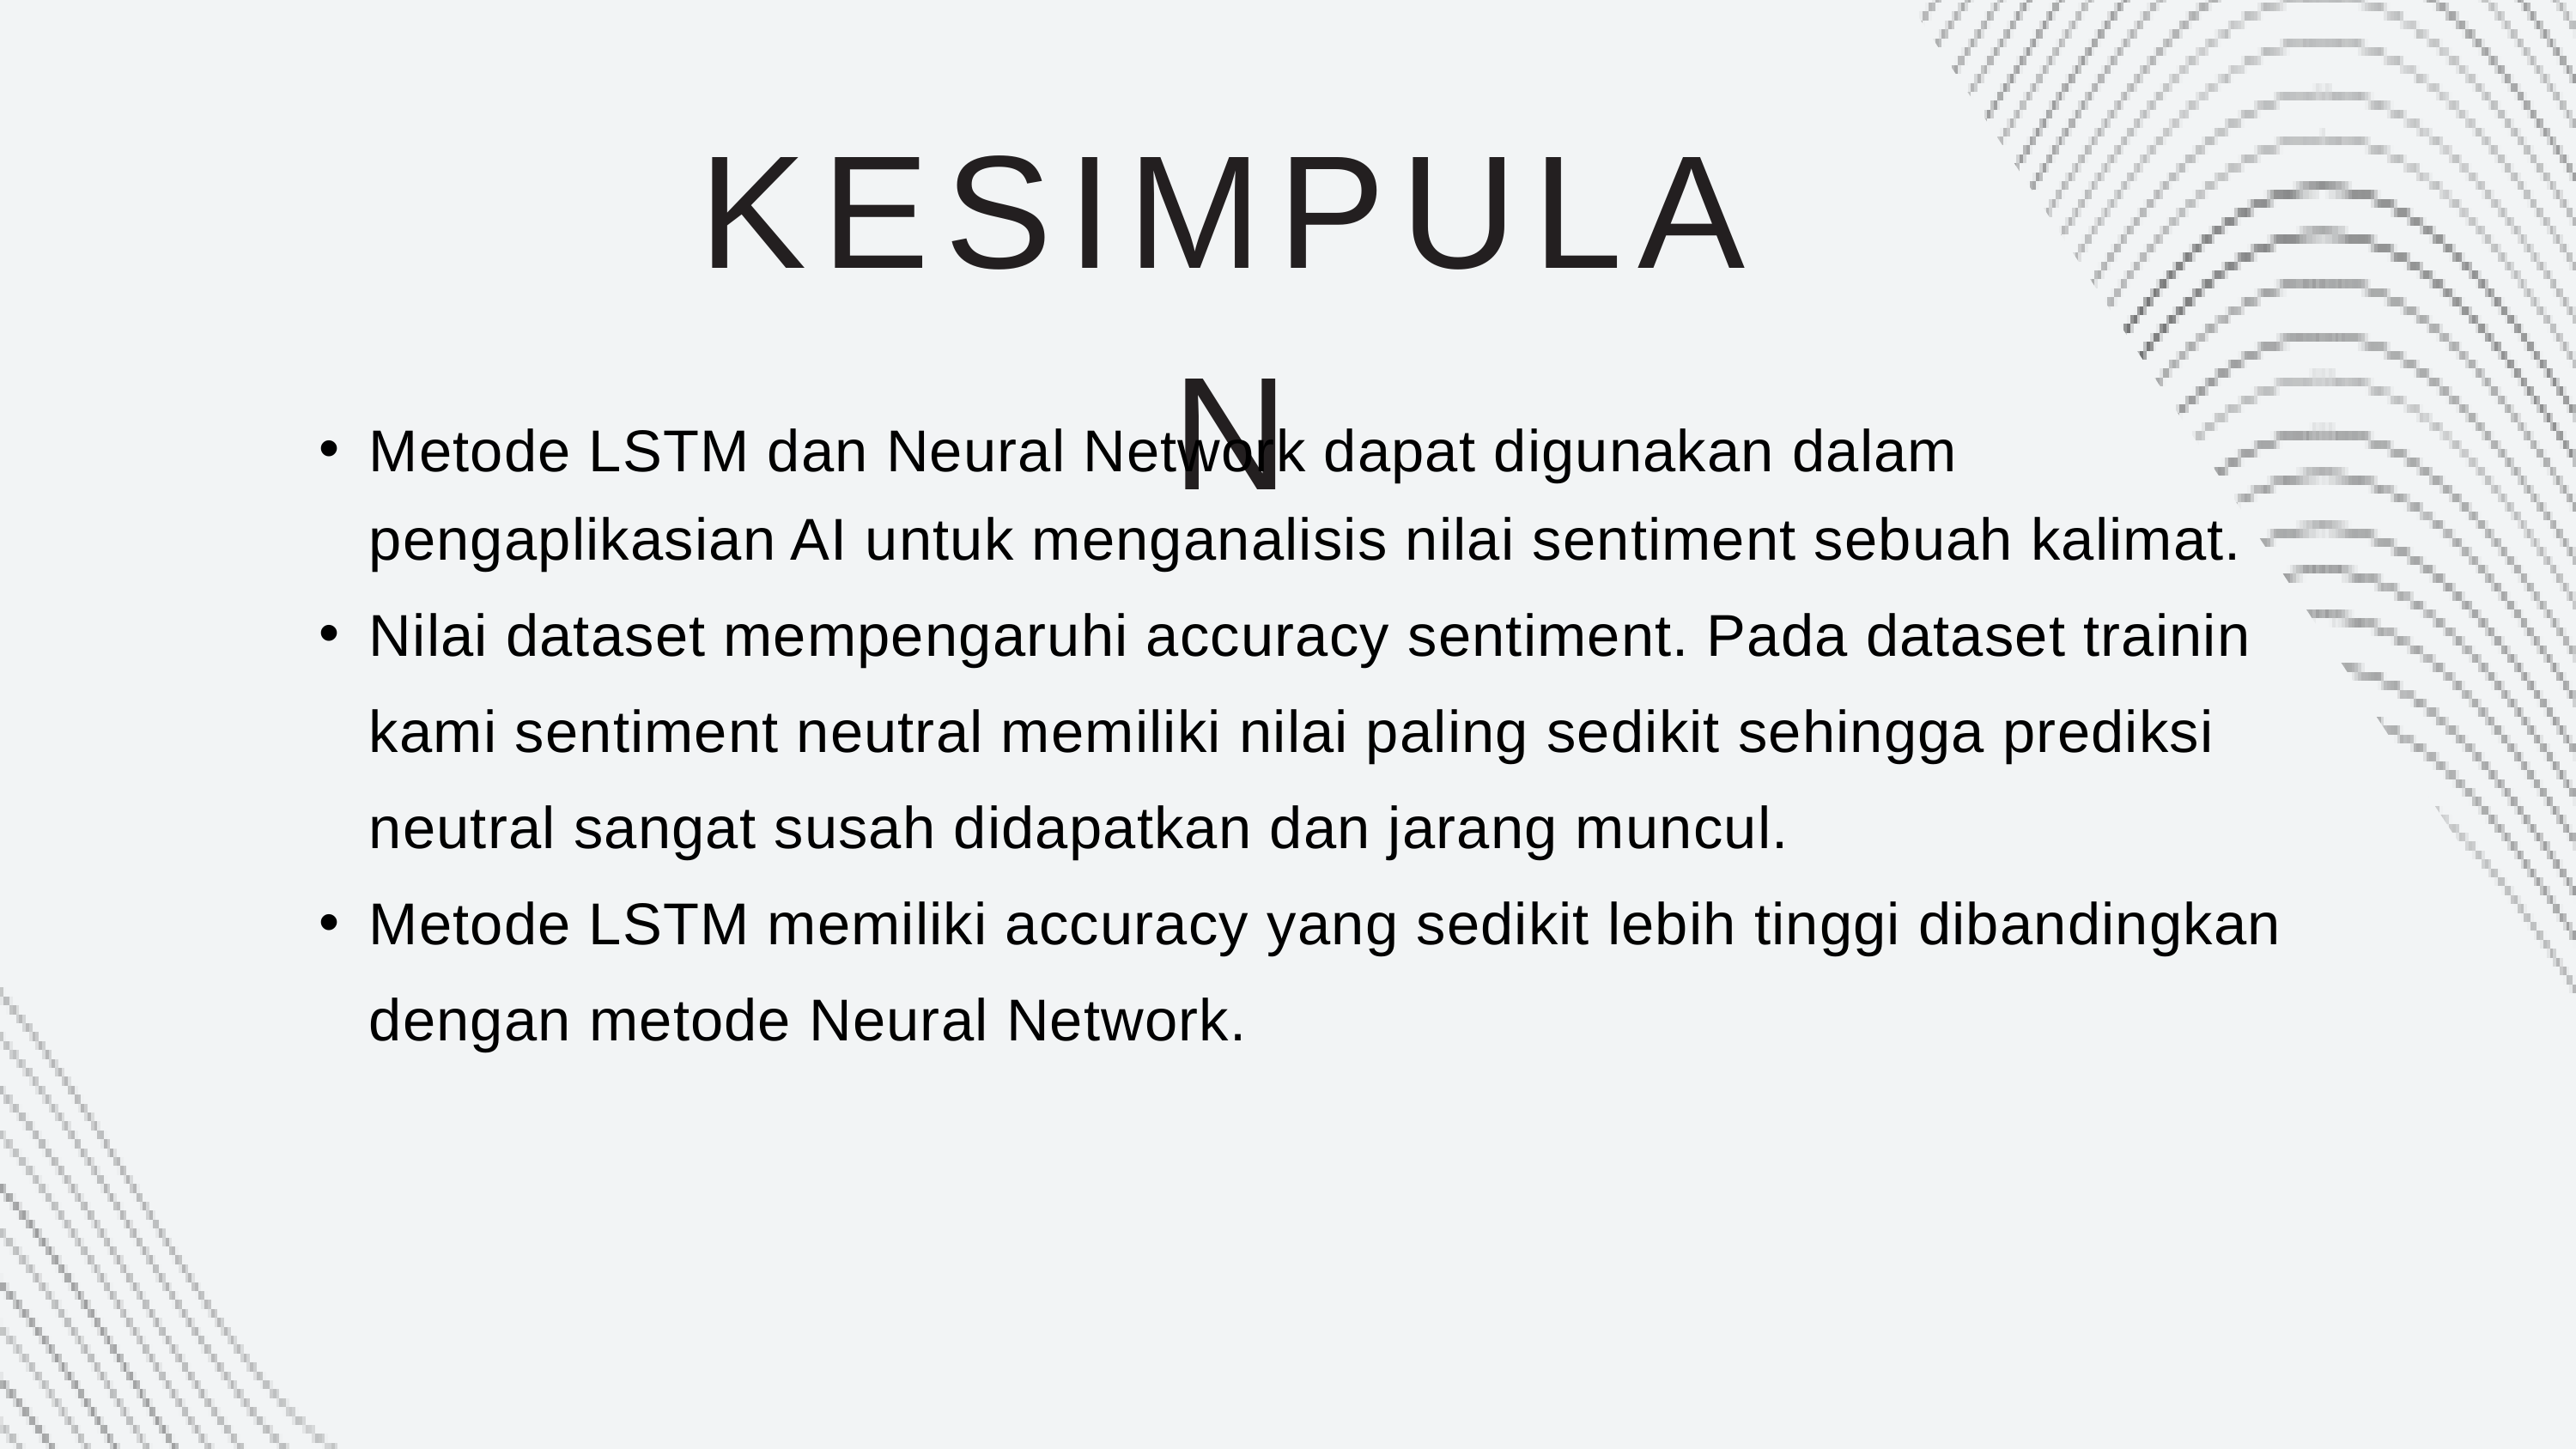

KESIMPULAN

Metode LSTM dan Neural Network dapat digunakan dalam pengaplikasian AI untuk menganalisis nilai sentiment sebuah kalimat.
Nilai dataset mempengaruhi accuracy sentiment. Pada dataset trainin kami sentiment neutral memiliki nilai paling sedikit sehingga prediksi neutral sangat susah didapatkan dan jarang muncul.
Metode LSTM memiliki accuracy yang sedikit lebih tinggi dibandingkan dengan metode Neural Network.